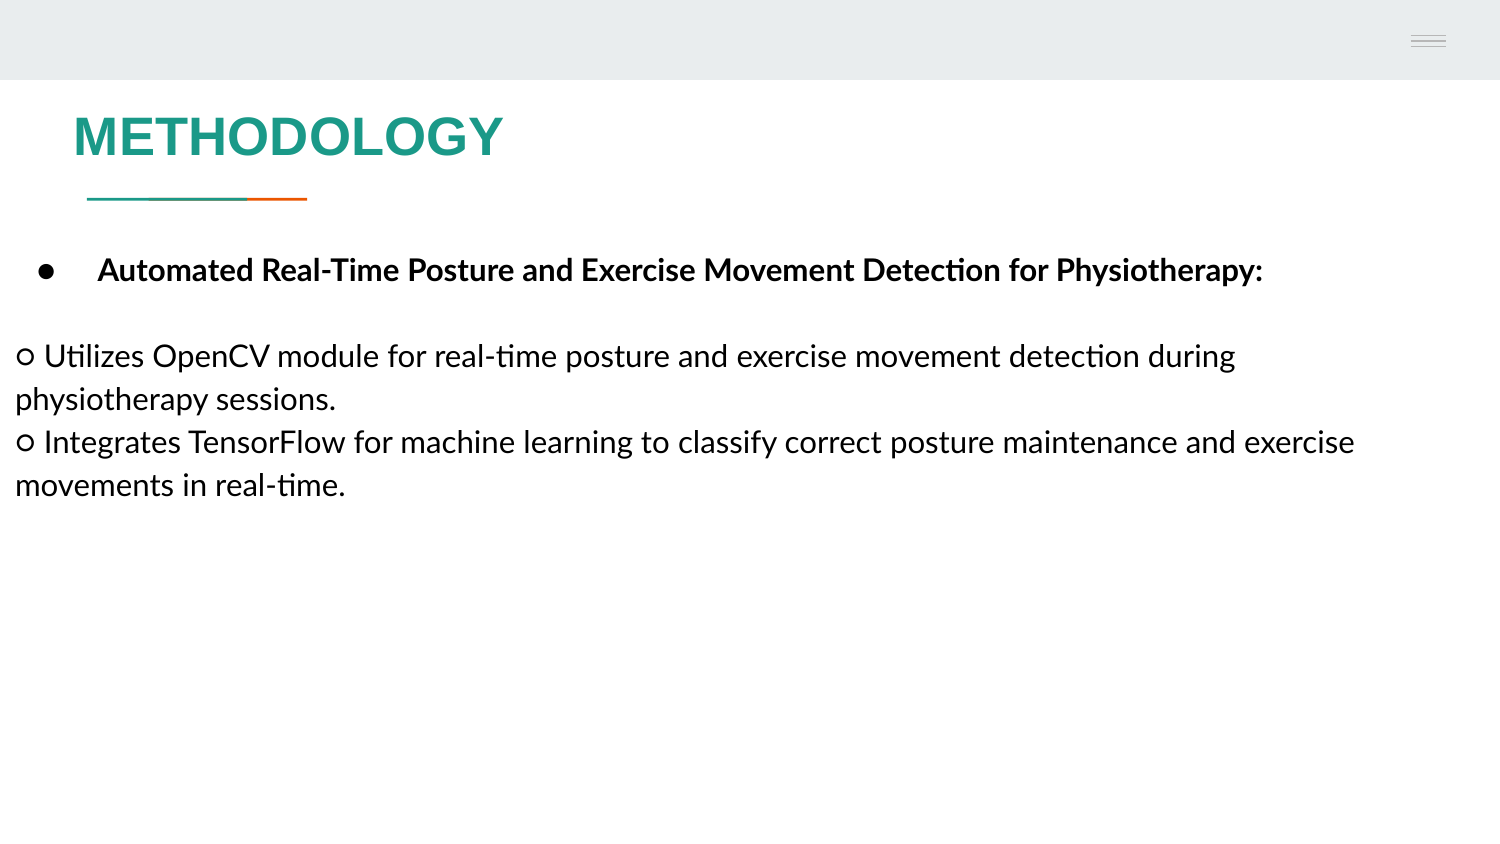

# METHODOLOGY

 Automated Real-Time Posture and Exercise Movement Detection for Physiotherapy:

○ Utilizes OpenCV module for real-time posture and exercise movement detection during physiotherapy sessions.
○ Integrates TensorFlow for machine learning to classify correct posture maintenance and exercise movements in real-time.